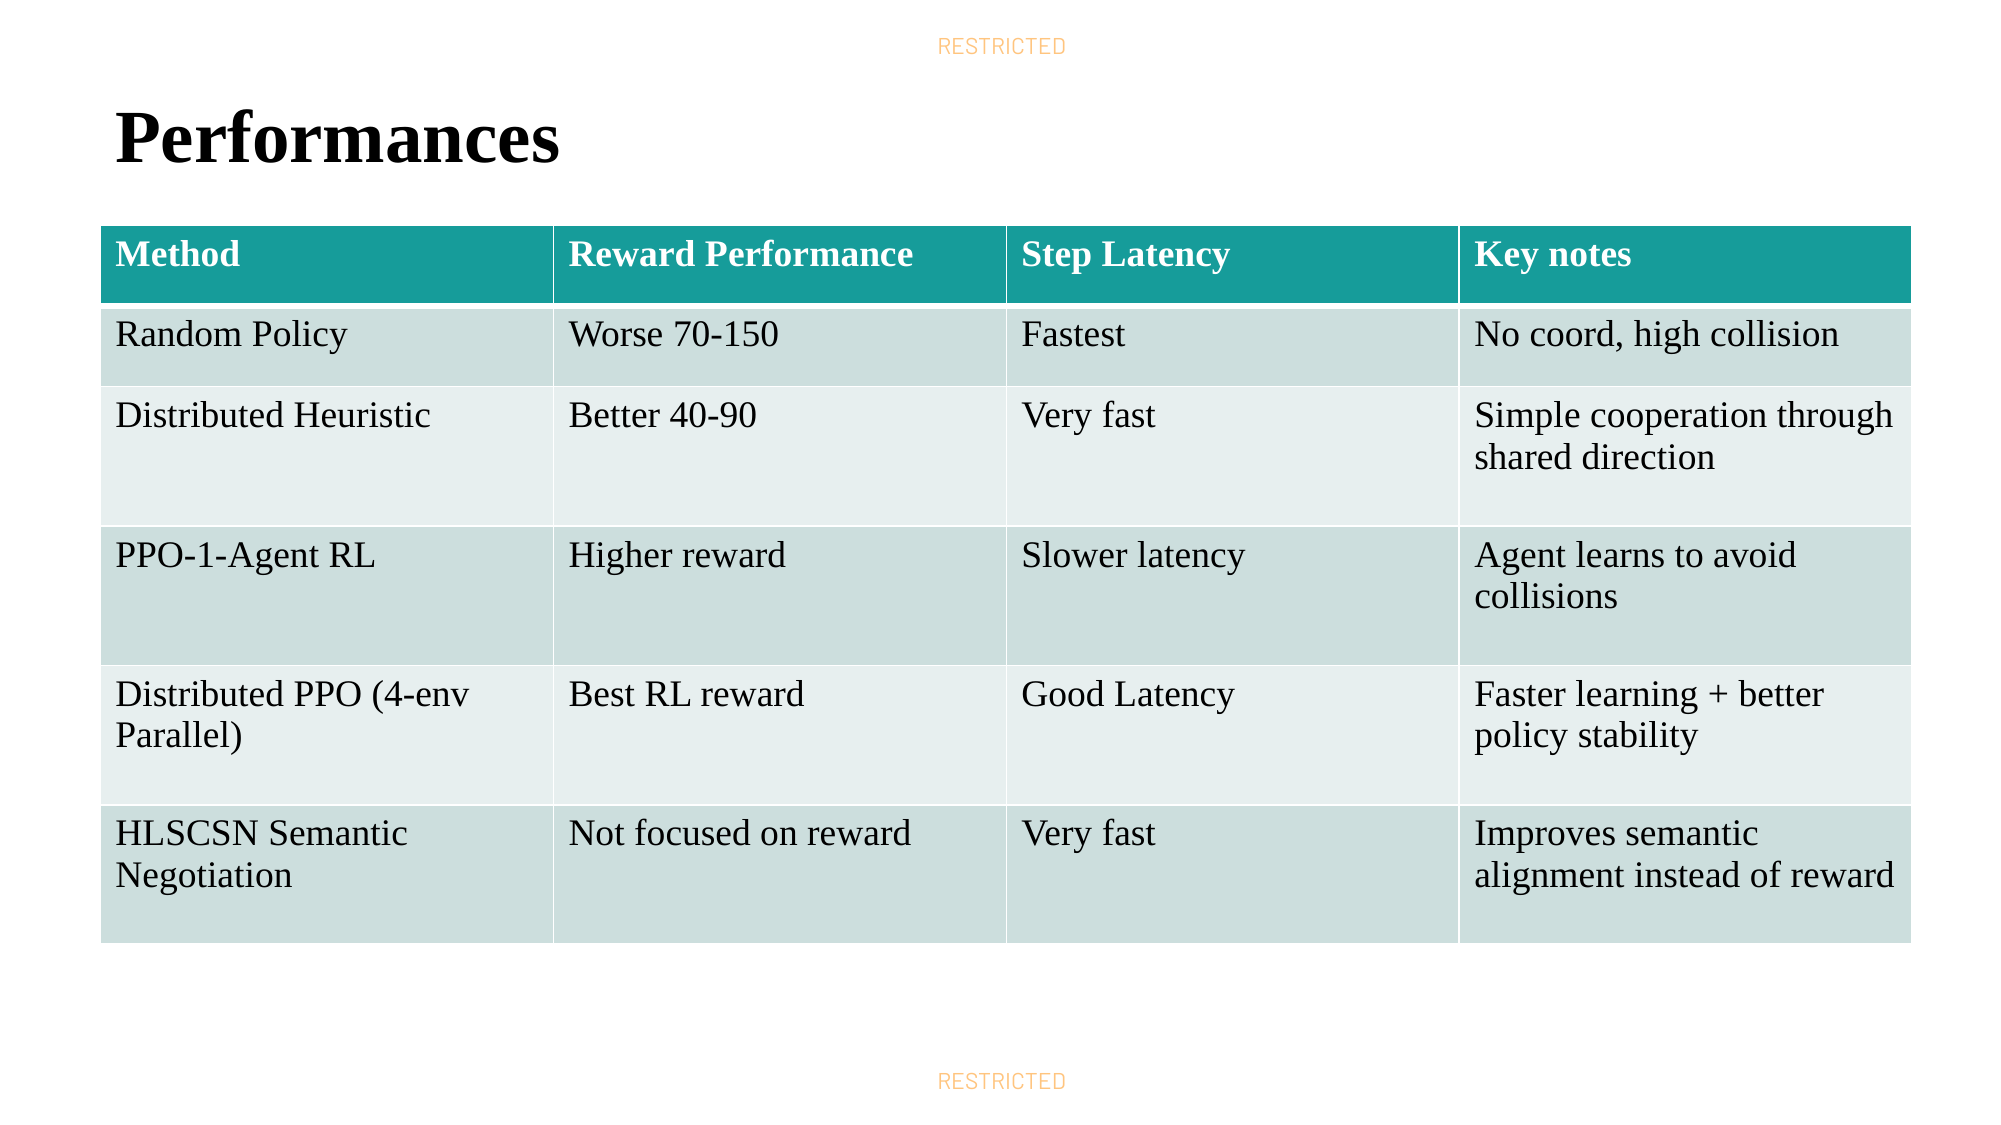

# Performances
| Method | Reward Performance | Step Latency | Key notes |
| --- | --- | --- | --- |
| Random Policy | Worse 70-150 | Fastest | No coord, high collision |
| Distributed Heuristic | Better 40-90 | Very fast | Simple cooperation through shared direction |
| PPO-1-Agent RL | Higher reward | Slower latency | Agent learns to avoid collisions |
| Distributed PPO (4-env Parallel) | Best RL reward | Good Latency | Faster learning + better policy stability |
| HLSCSN Semantic Negotiation | Not focused on reward | Very fast | Improves semantic alignment instead of reward |